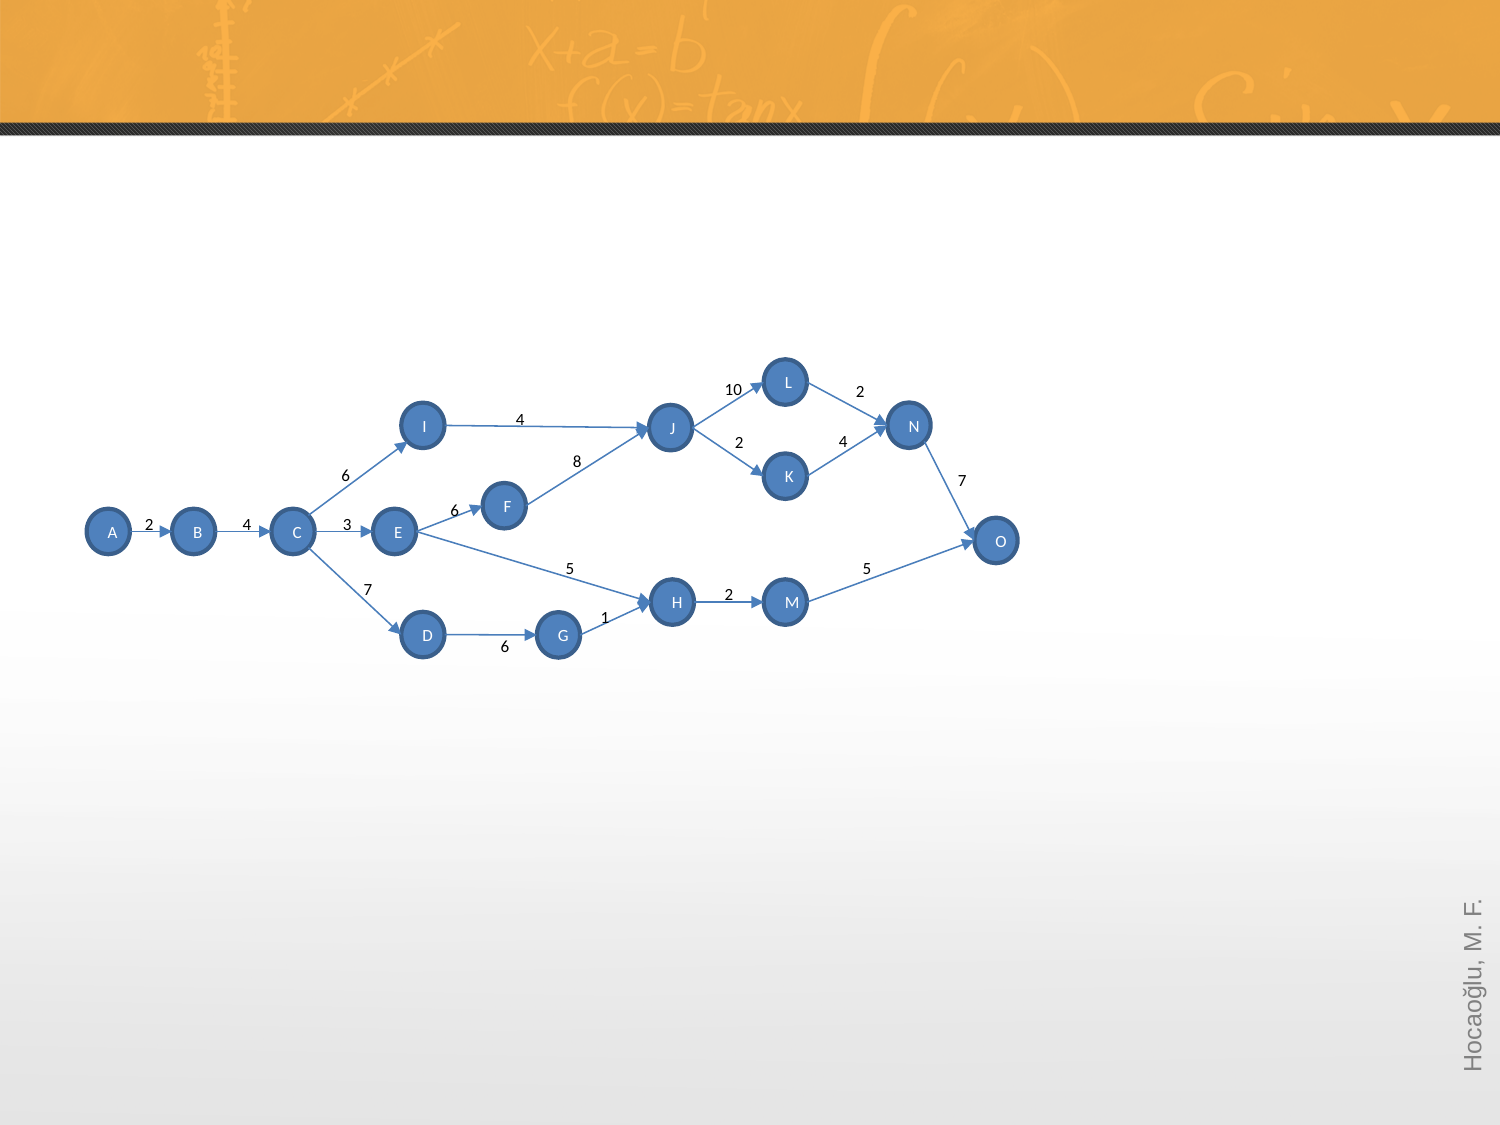

#

L
10
2
4
N
I
J
4
2
8
K
6
7
F
6
3
2
4
A
B
C
E
O
5
5
7
2
H
M
1
D
G
6